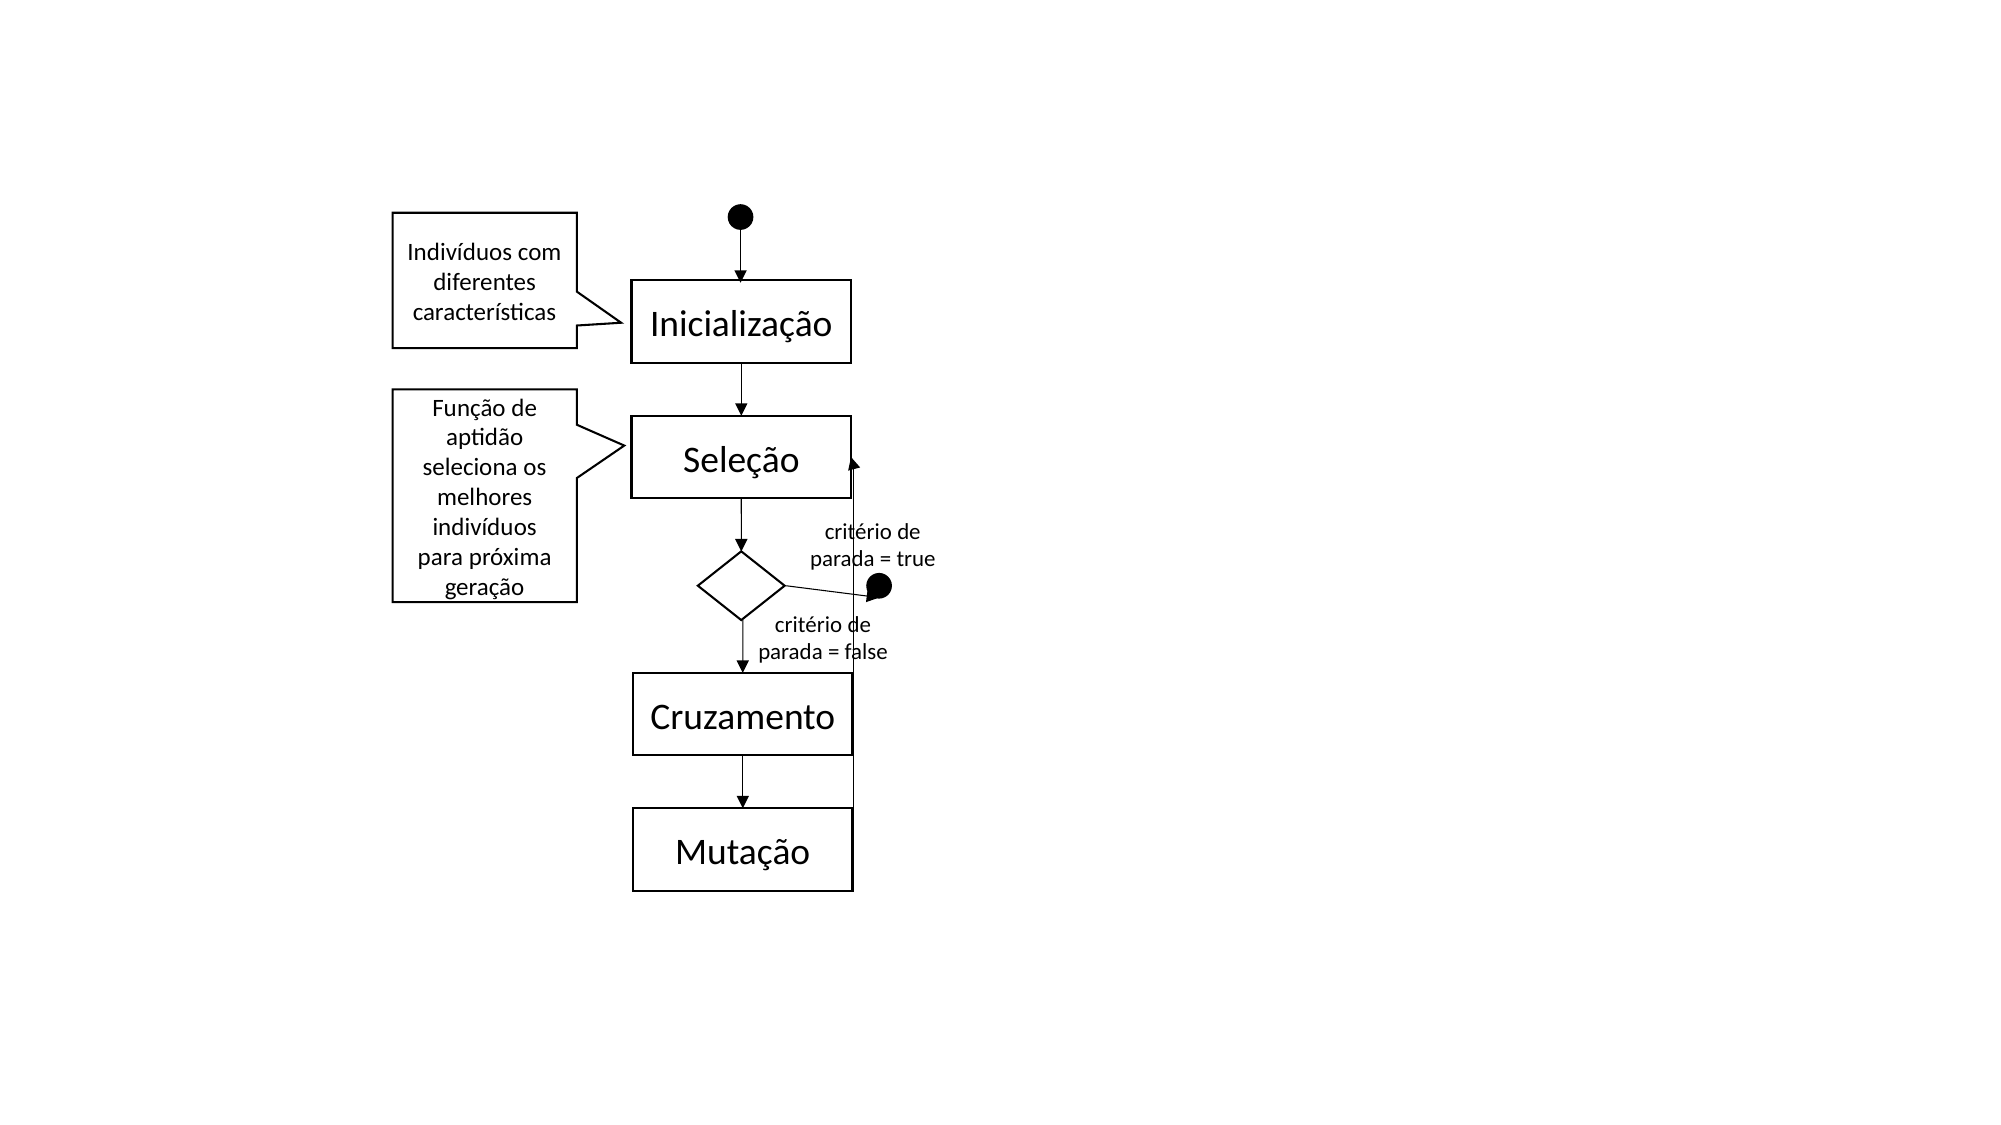

Indivíduos com diferentes características
Inicialização
Função de aptidão seleciona os melhores indivíduos para próxima geração
Seleção
critério de parada = true

critério de parada = false
Cruzamento
Mutação